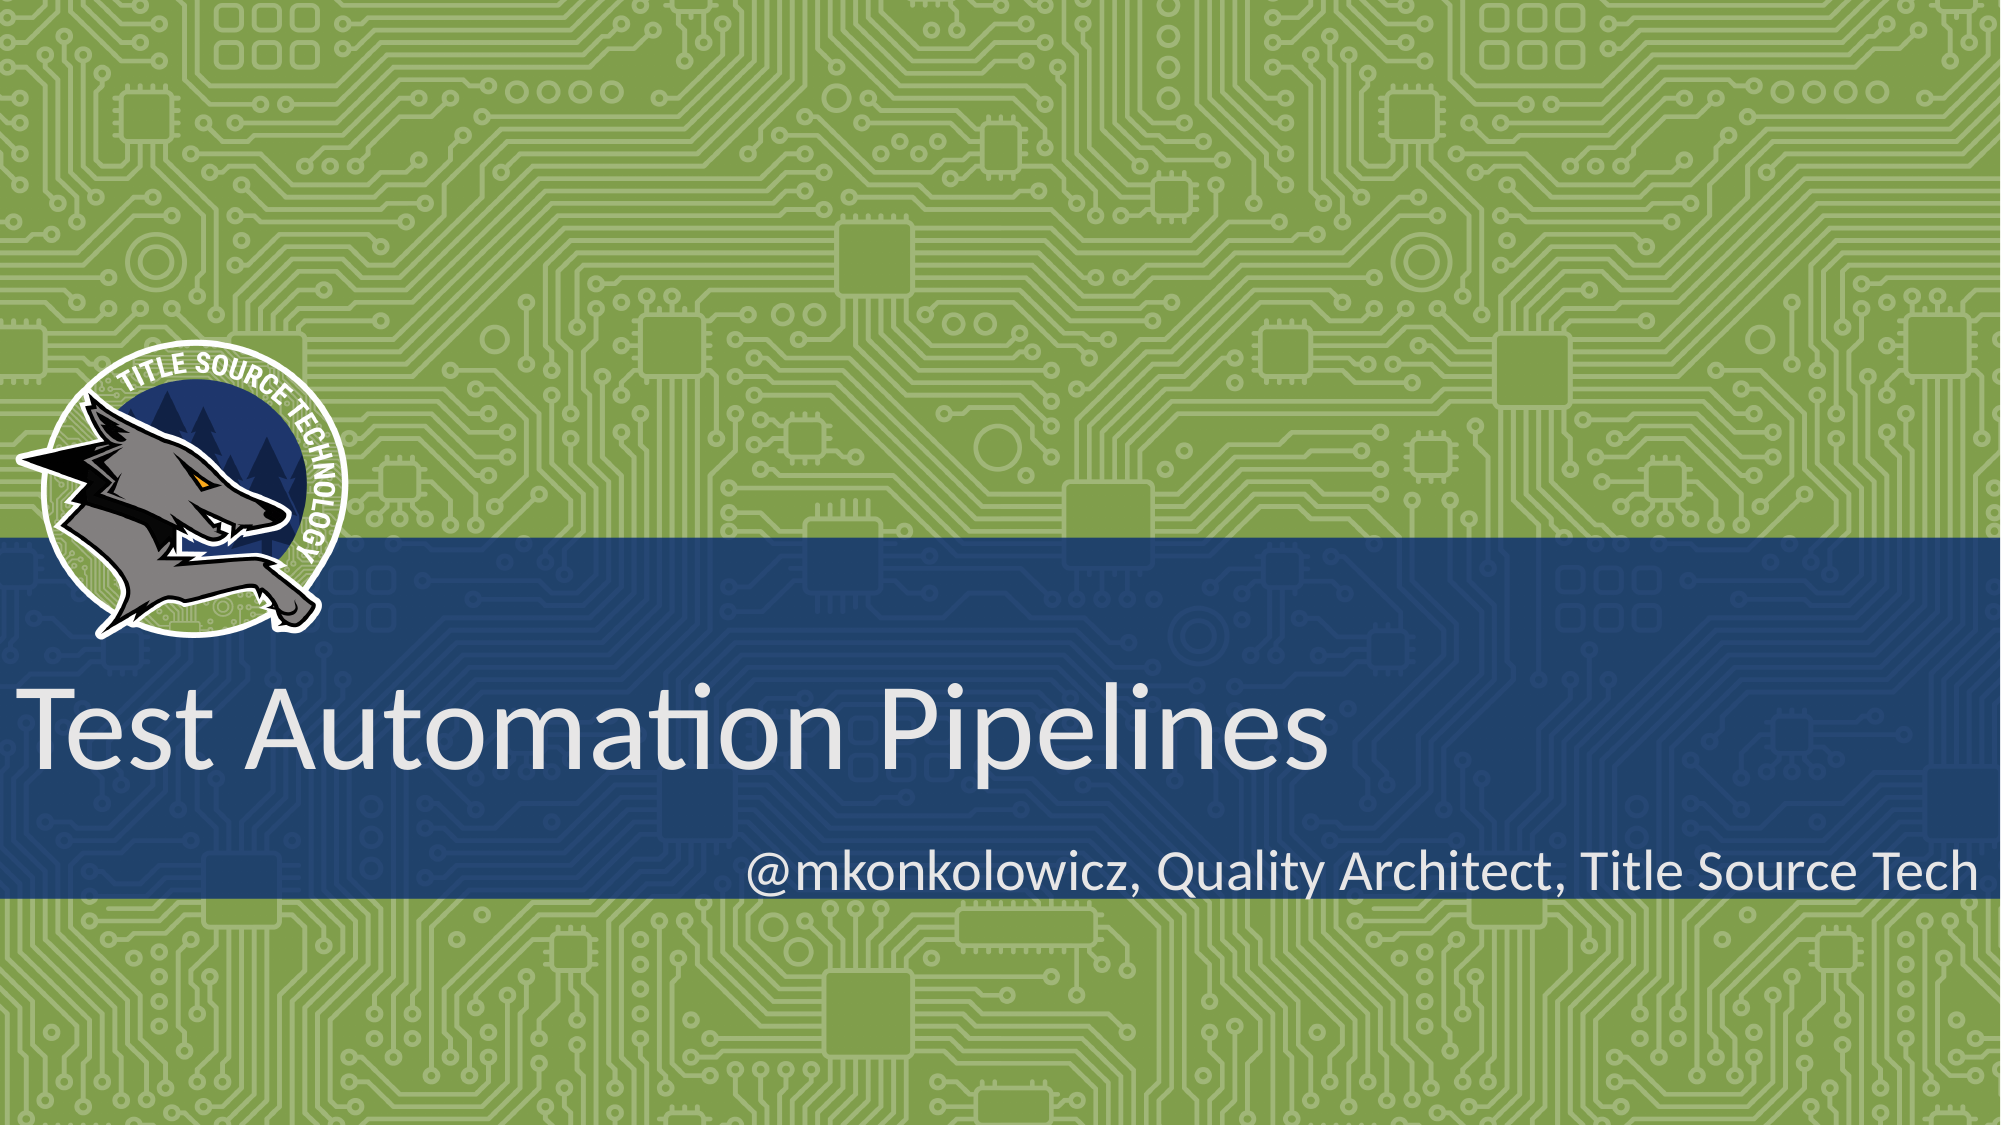

# Test Automation Pipelines
@mkonkolowicz, Quality Architect, Title Source Tech